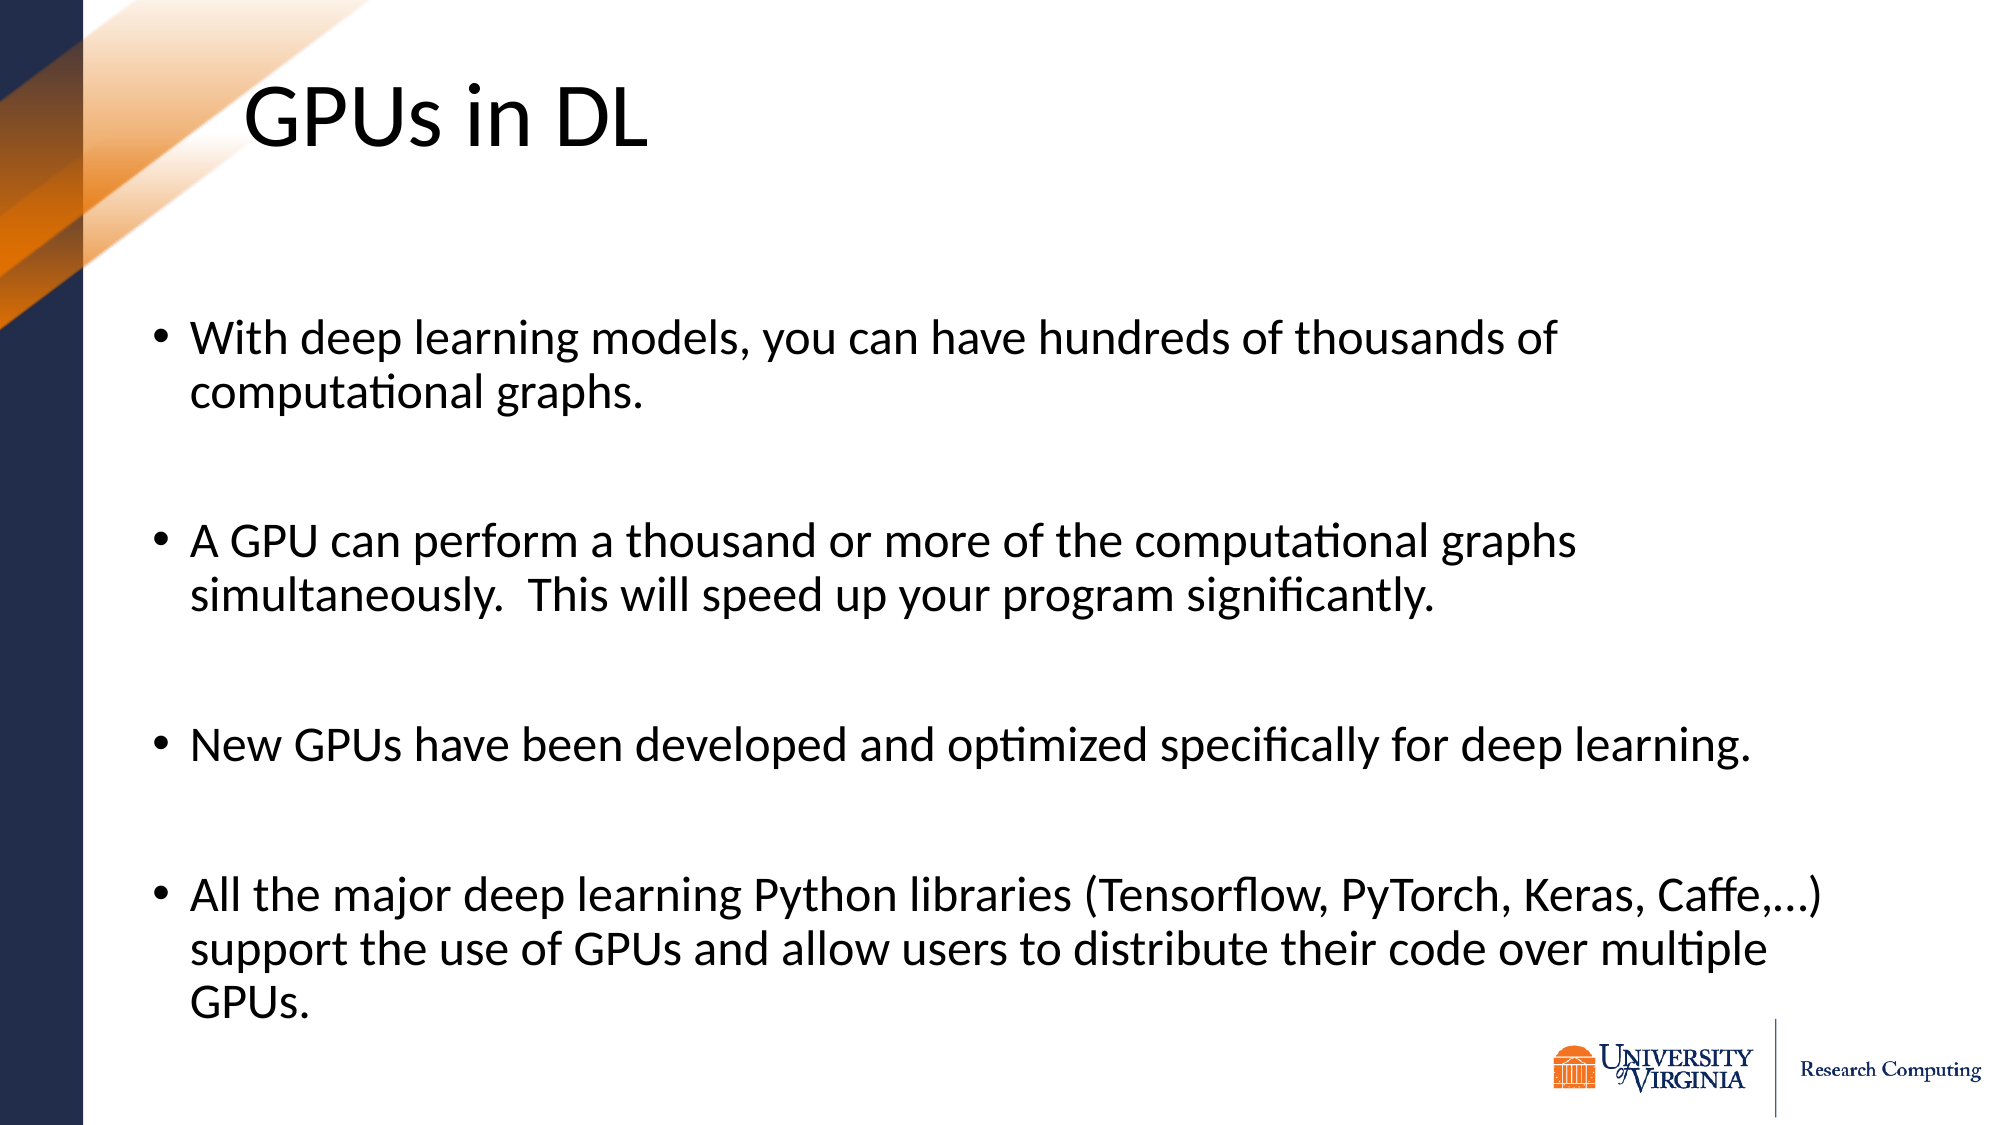

# GPUs in DL
With deep learning models, you can have hundreds of thousands of computational graphs.

A GPU can perform a thousand or more of the computational graphs simultaneously.  This will speed up your program significantly.

New GPUs have been developed and optimized specifically for deep learning.

All the major deep learning Python libraries (Tensorflow, PyTorch, Keras, Caffe,…)  support the use of GPUs and allow users to distribute their code over multiple GPUs.